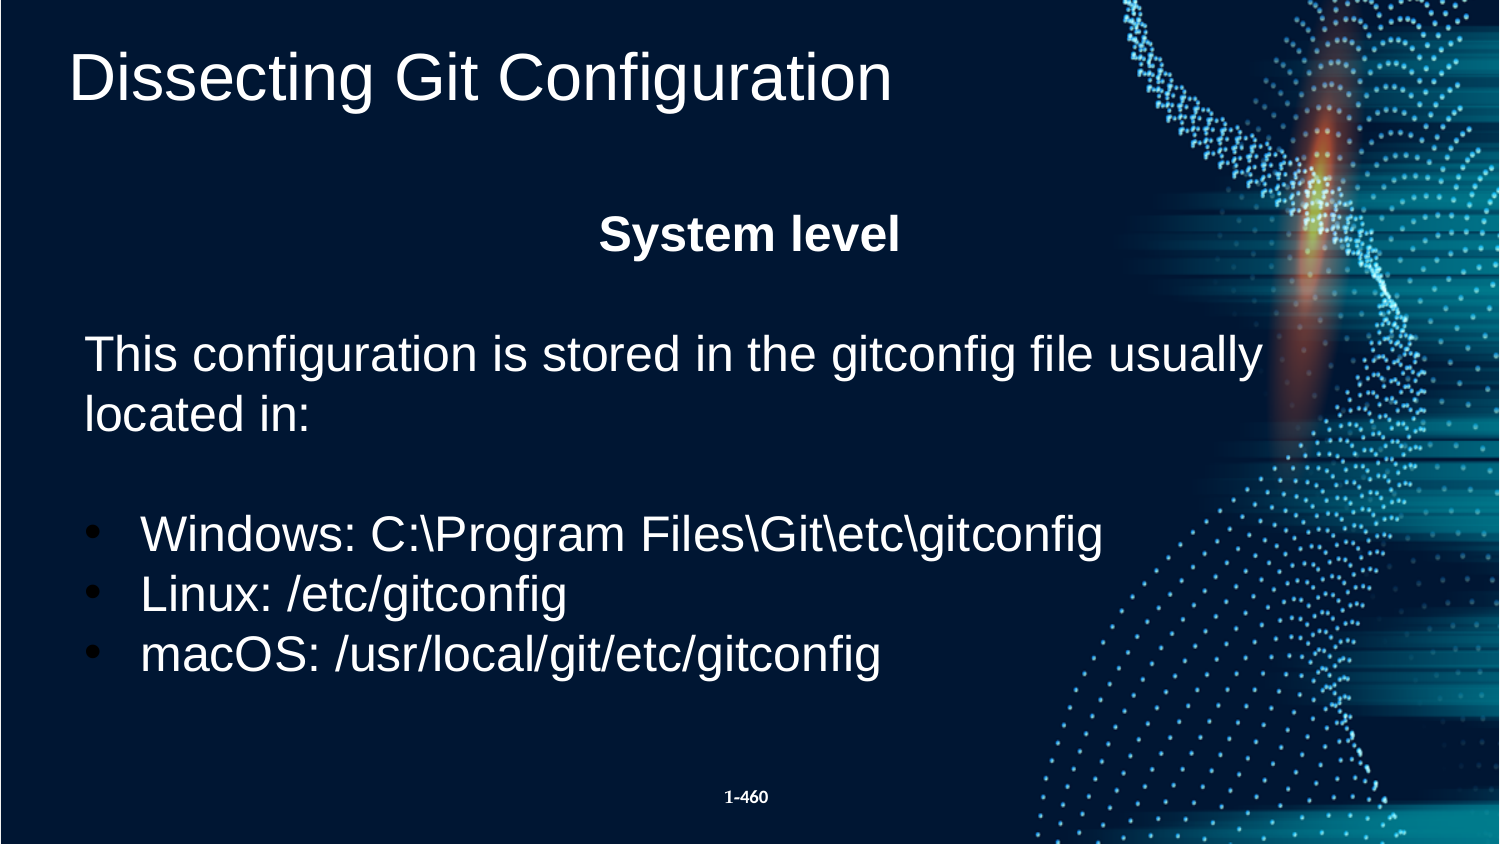

Dissecting Git Configuration
System level

This configuration is stored in the gitconfig file usually located in:

Windows: C:\Program Files\Git\etc\gitconfig
Linux: /etc/gitconfig
macOS: /usr/local/git/etc/gitconfig
1-460